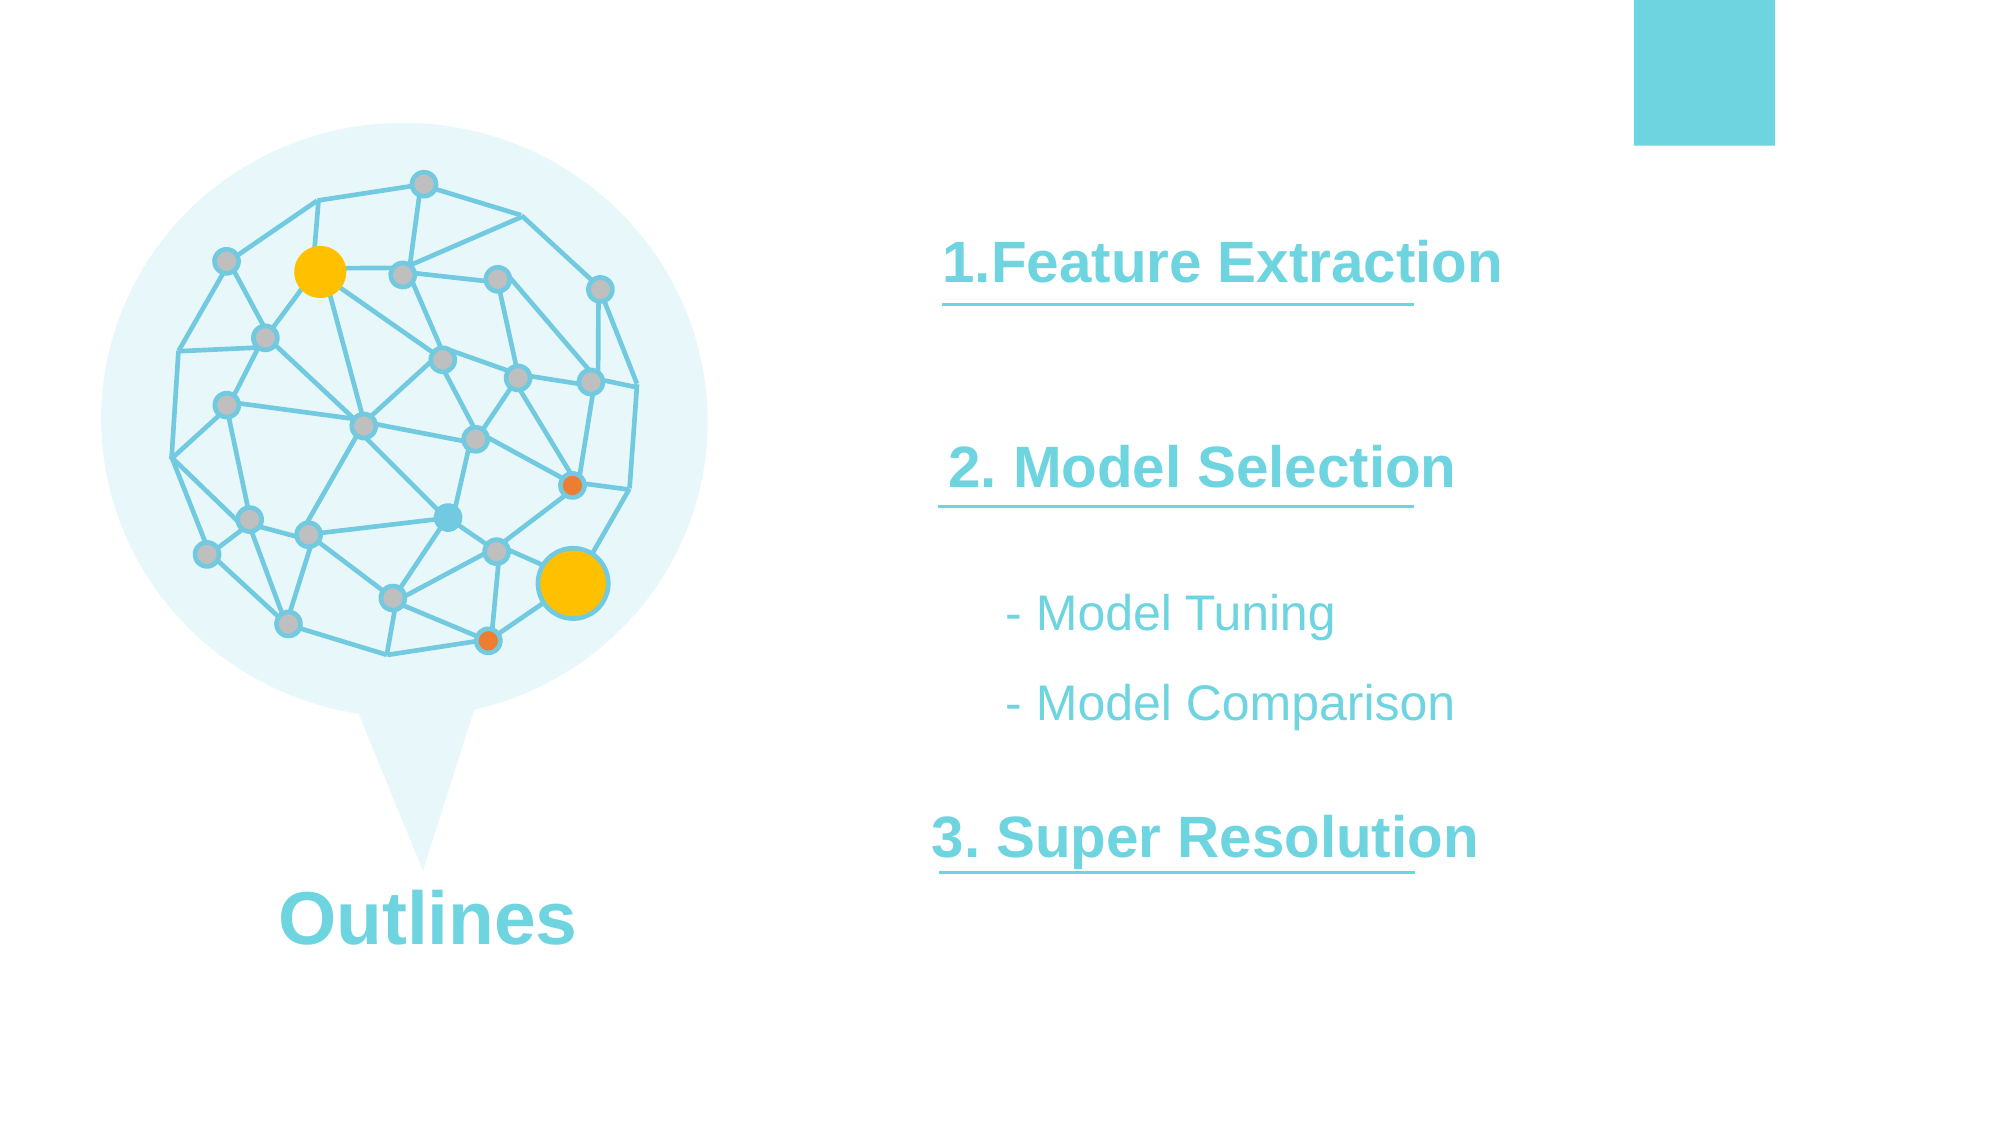

1.Feature Extraction
2. Model Selection
- Model Tuning
- Model Comparison
3. Super Resolution
Outlines